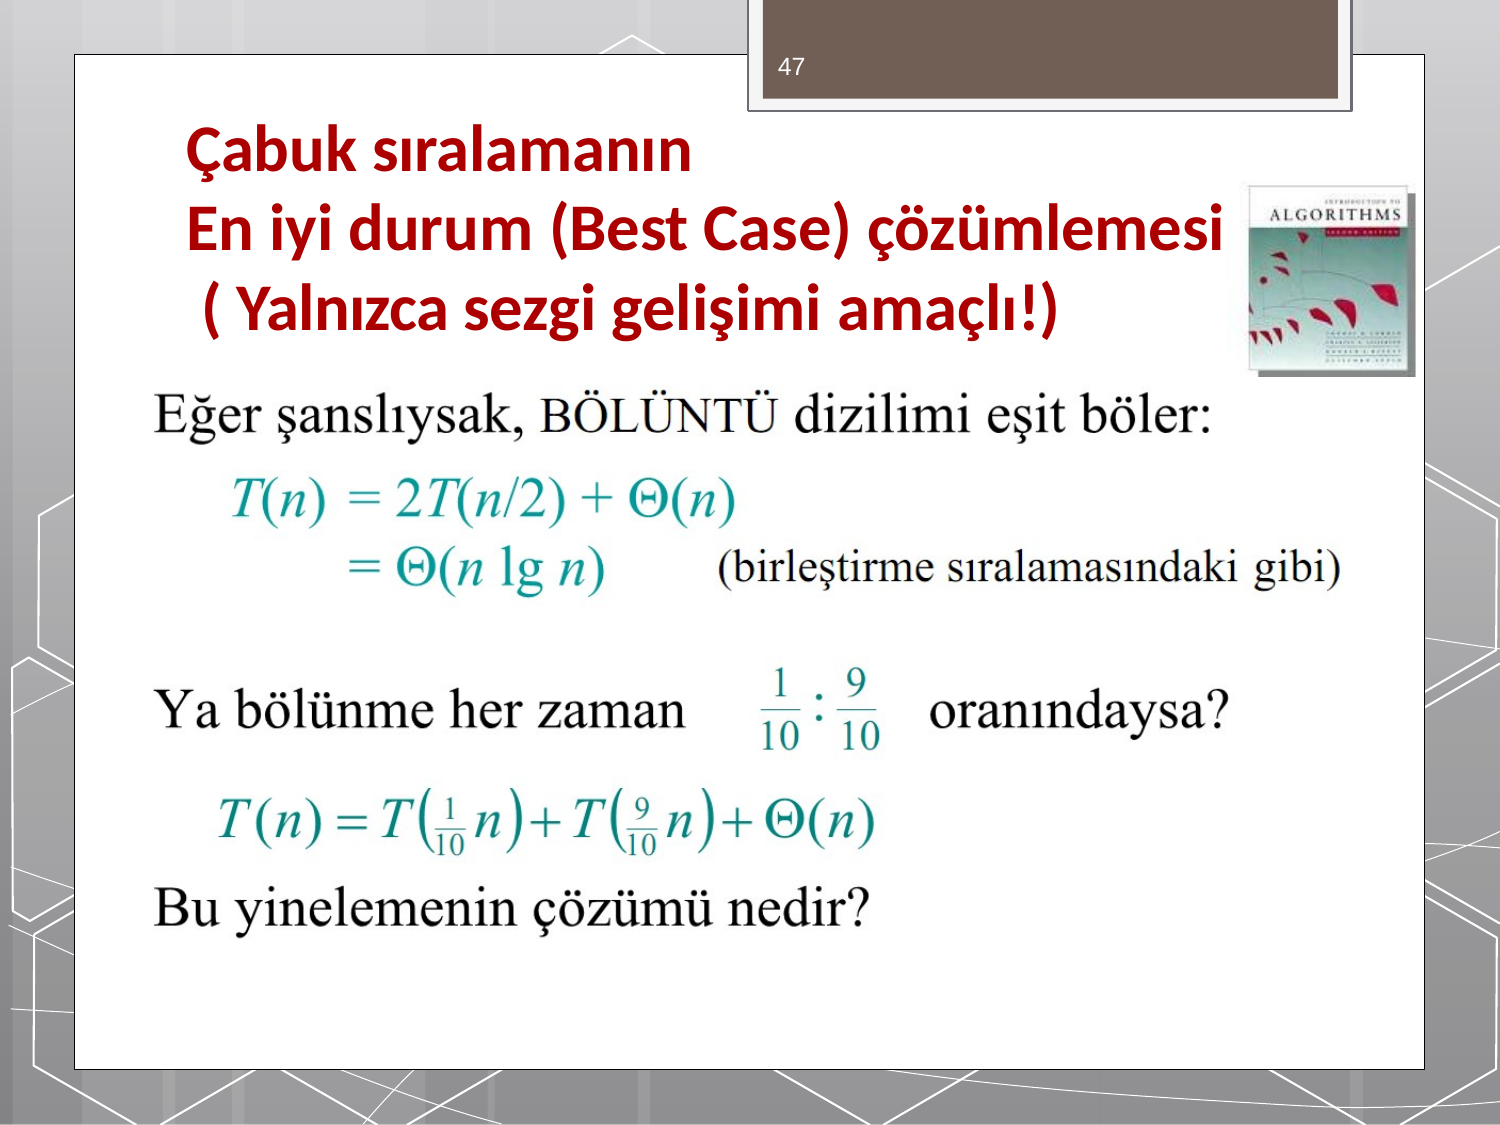

47
# Çabuk sıralamanın
En iyi durum (Best Case) çözümlemesi  ( Yalnızca sezgi gelişimi amaçlı!)